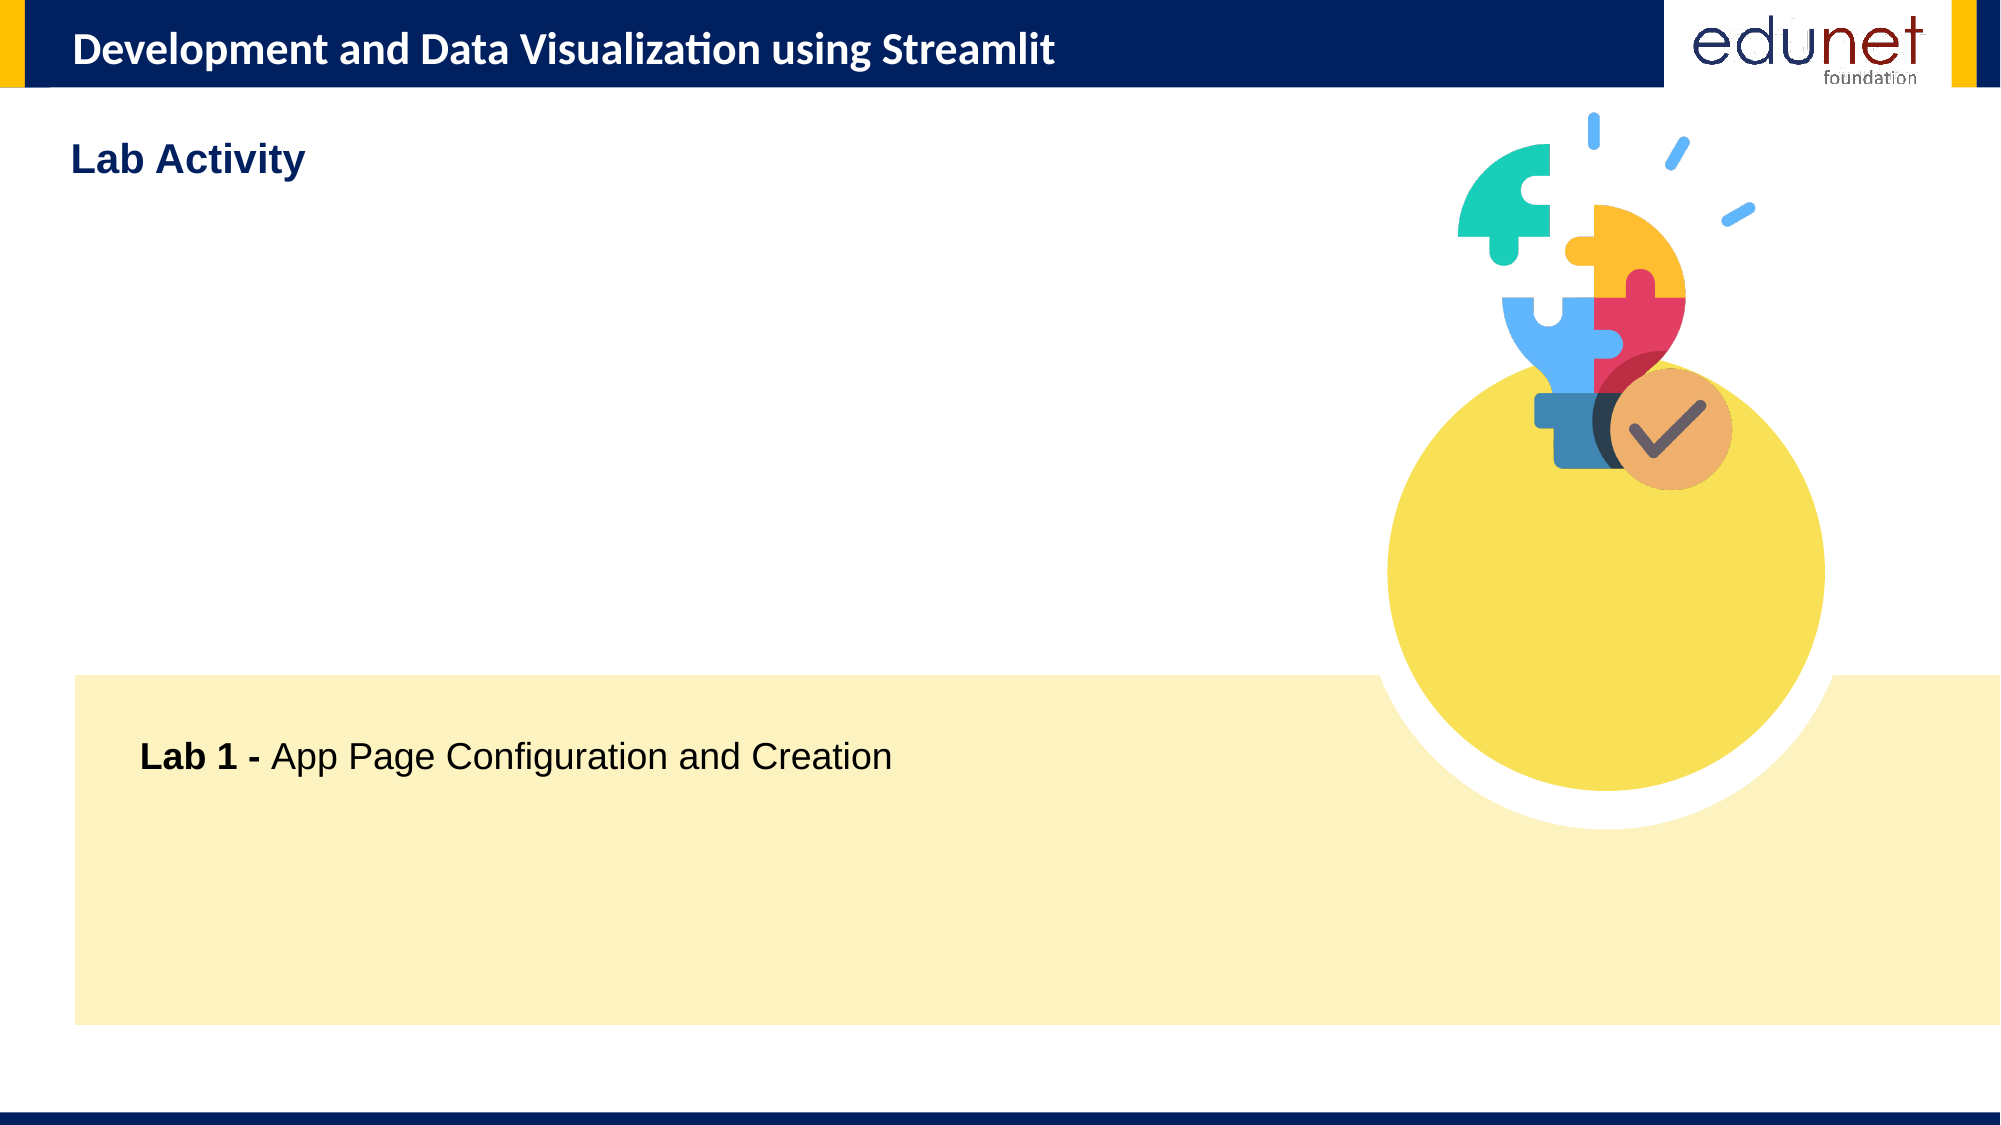

Lab Activity

Lab 1 - App Page Configuration and Creation